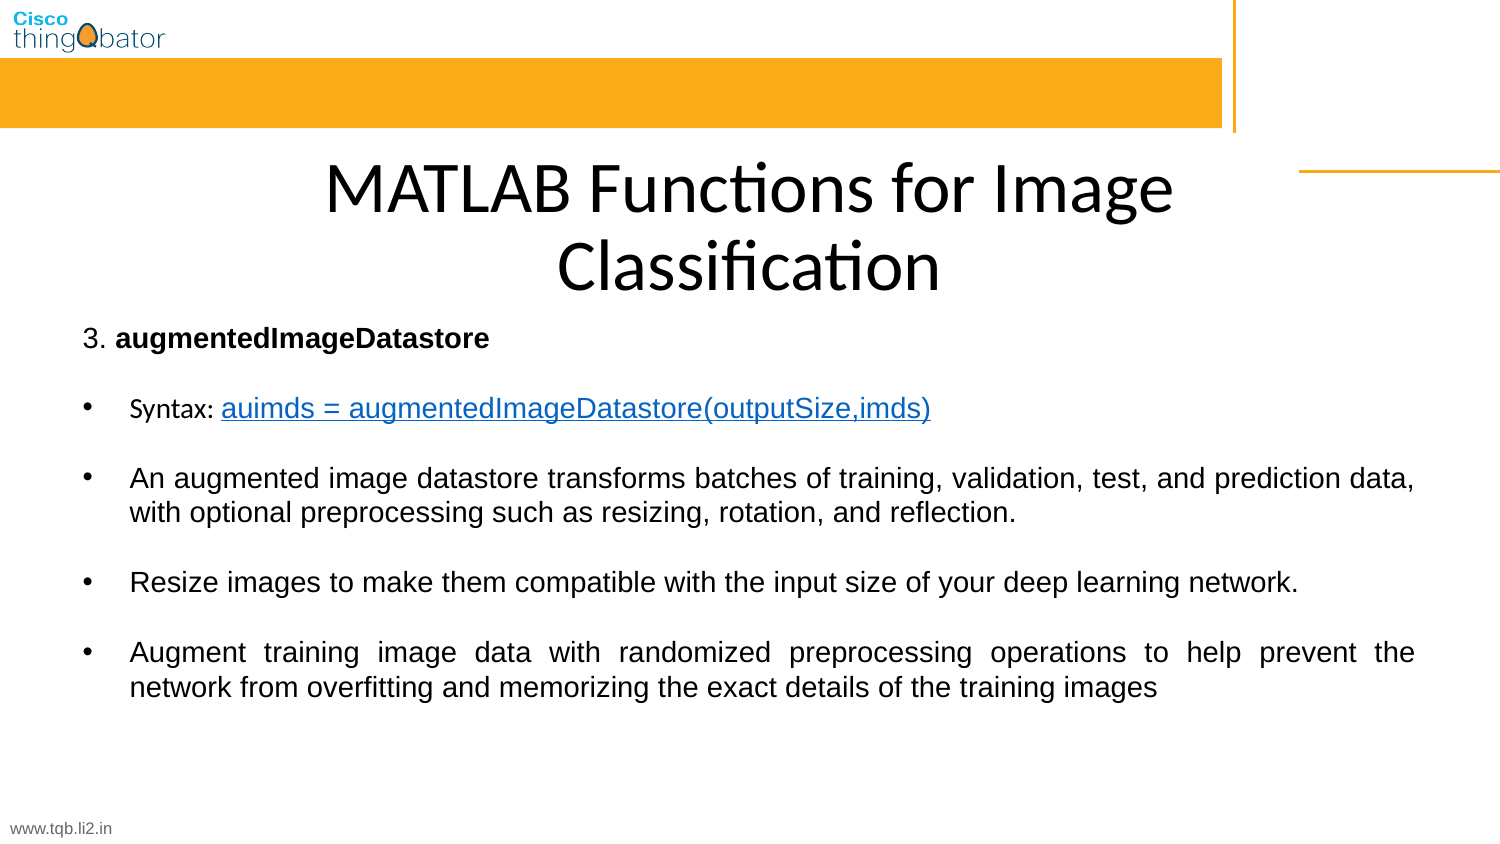

# MATLAB Functions for Image Classification
3. augmentedImageDatastore

Syntax: auimds = augmentedImageDatastore(outputSize,imds)

An augmented image datastore transforms batches of training, validation, test, and prediction data, with optional preprocessing such as resizing, rotation, and reflection.

Resize images to make them compatible with the input size of your deep learning network.

Augment training image data with randomized preprocessing operations to help prevent the network from overfitting and memorizing the exact details of the training images